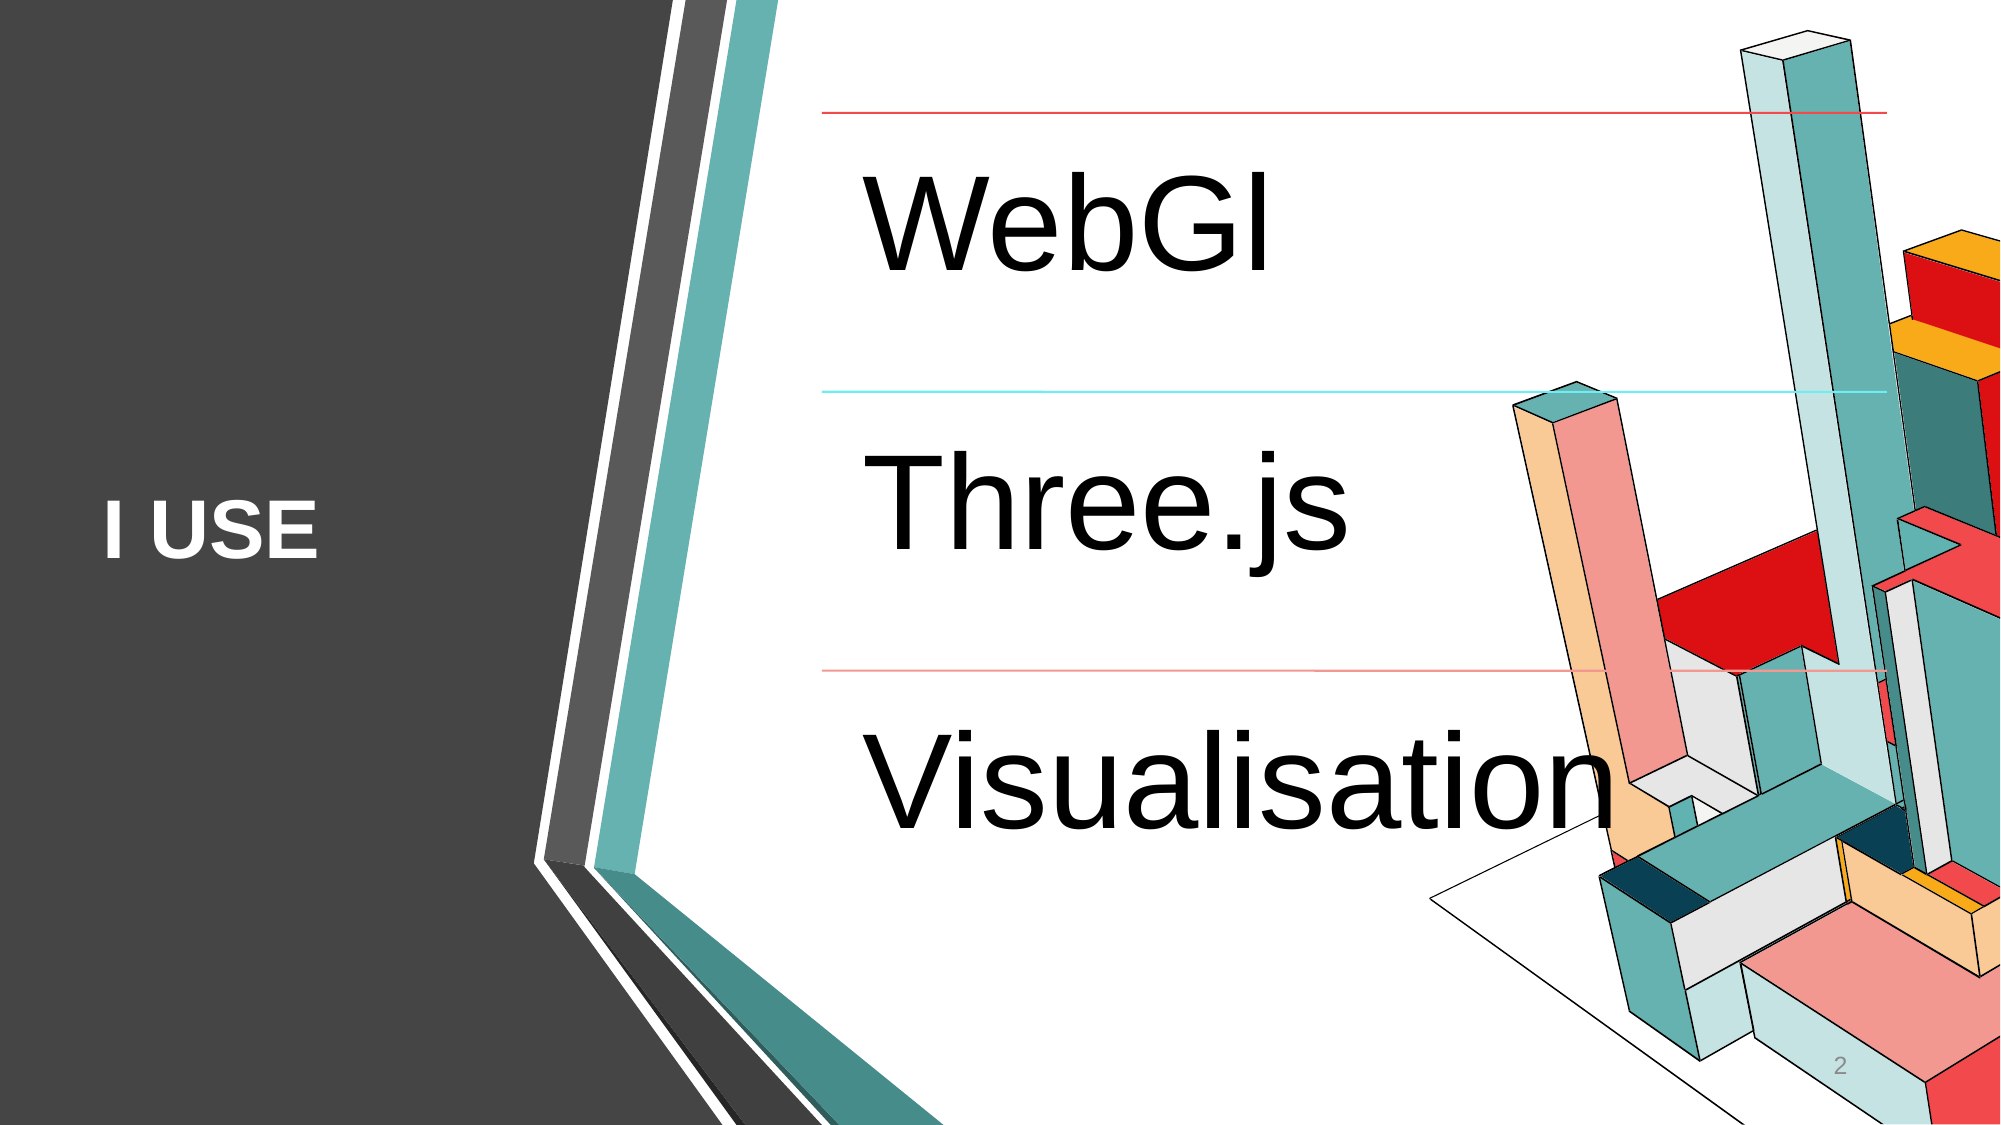

# I use
WebGl
Three.js
Visualisation
2